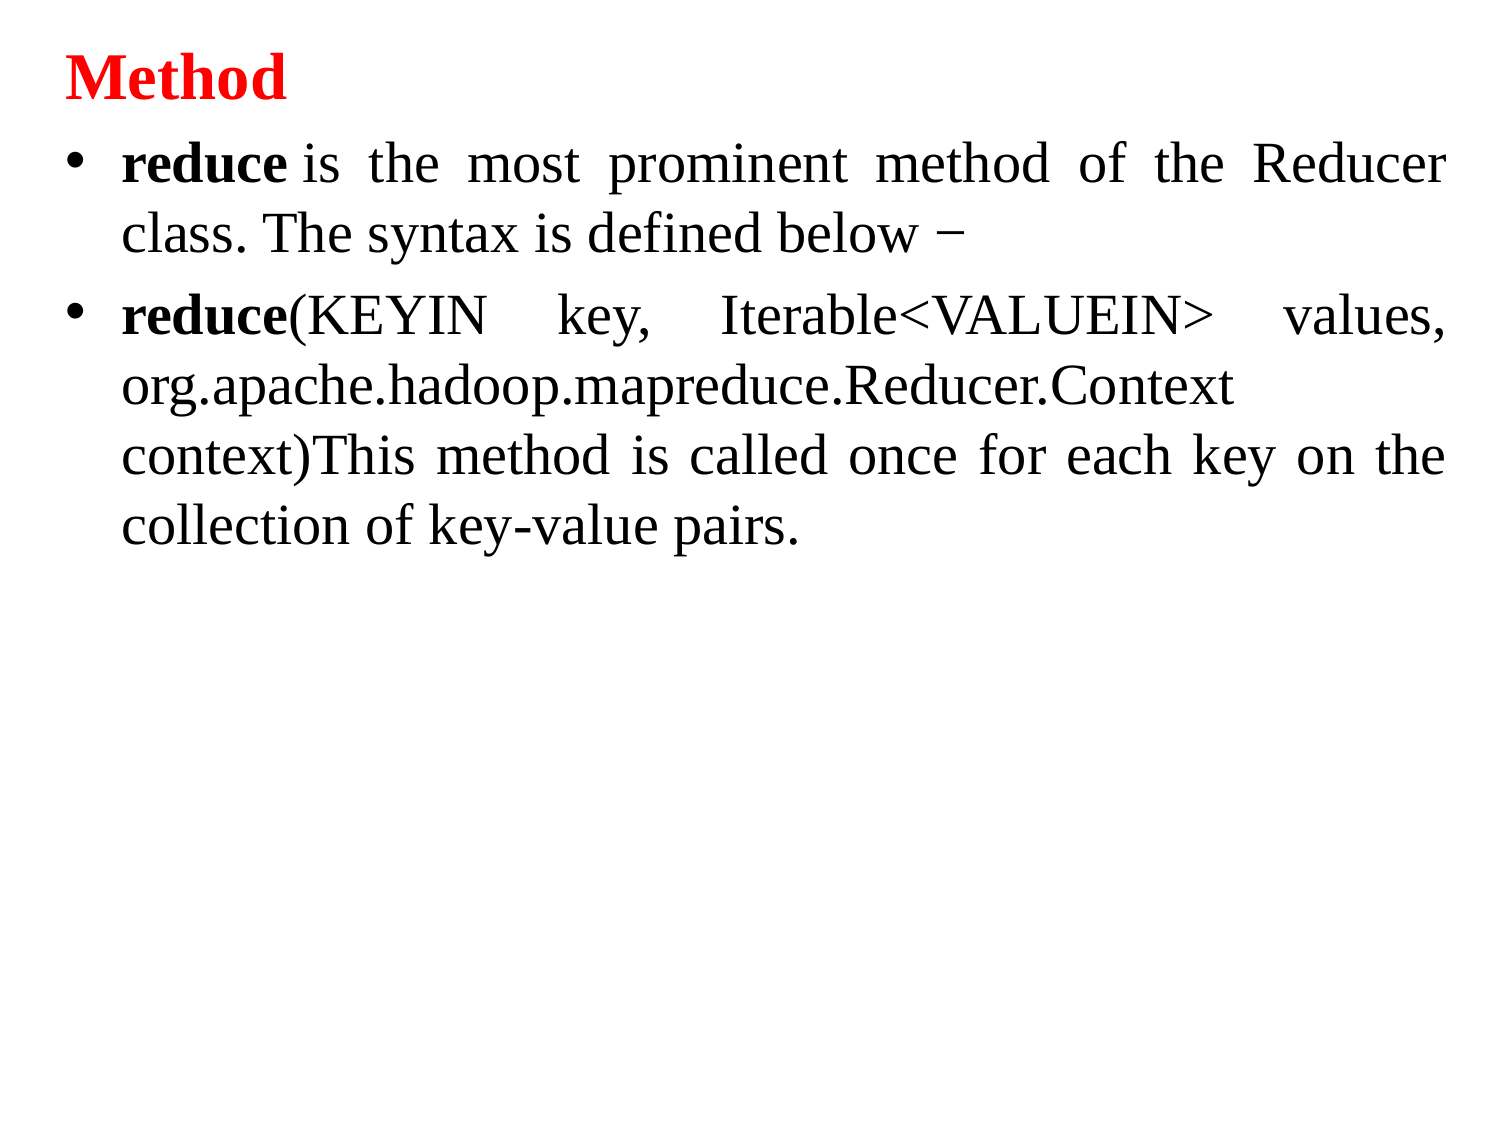

Method
reduce is the most prominent method of the Reducer class. The syntax is defined below −
reduce(KEYIN key, Iterable<VALUEIN> values, org.apache.hadoop.mapreduce.Reducer.Context context)This method is called once for each key on the collection of key-value pairs.